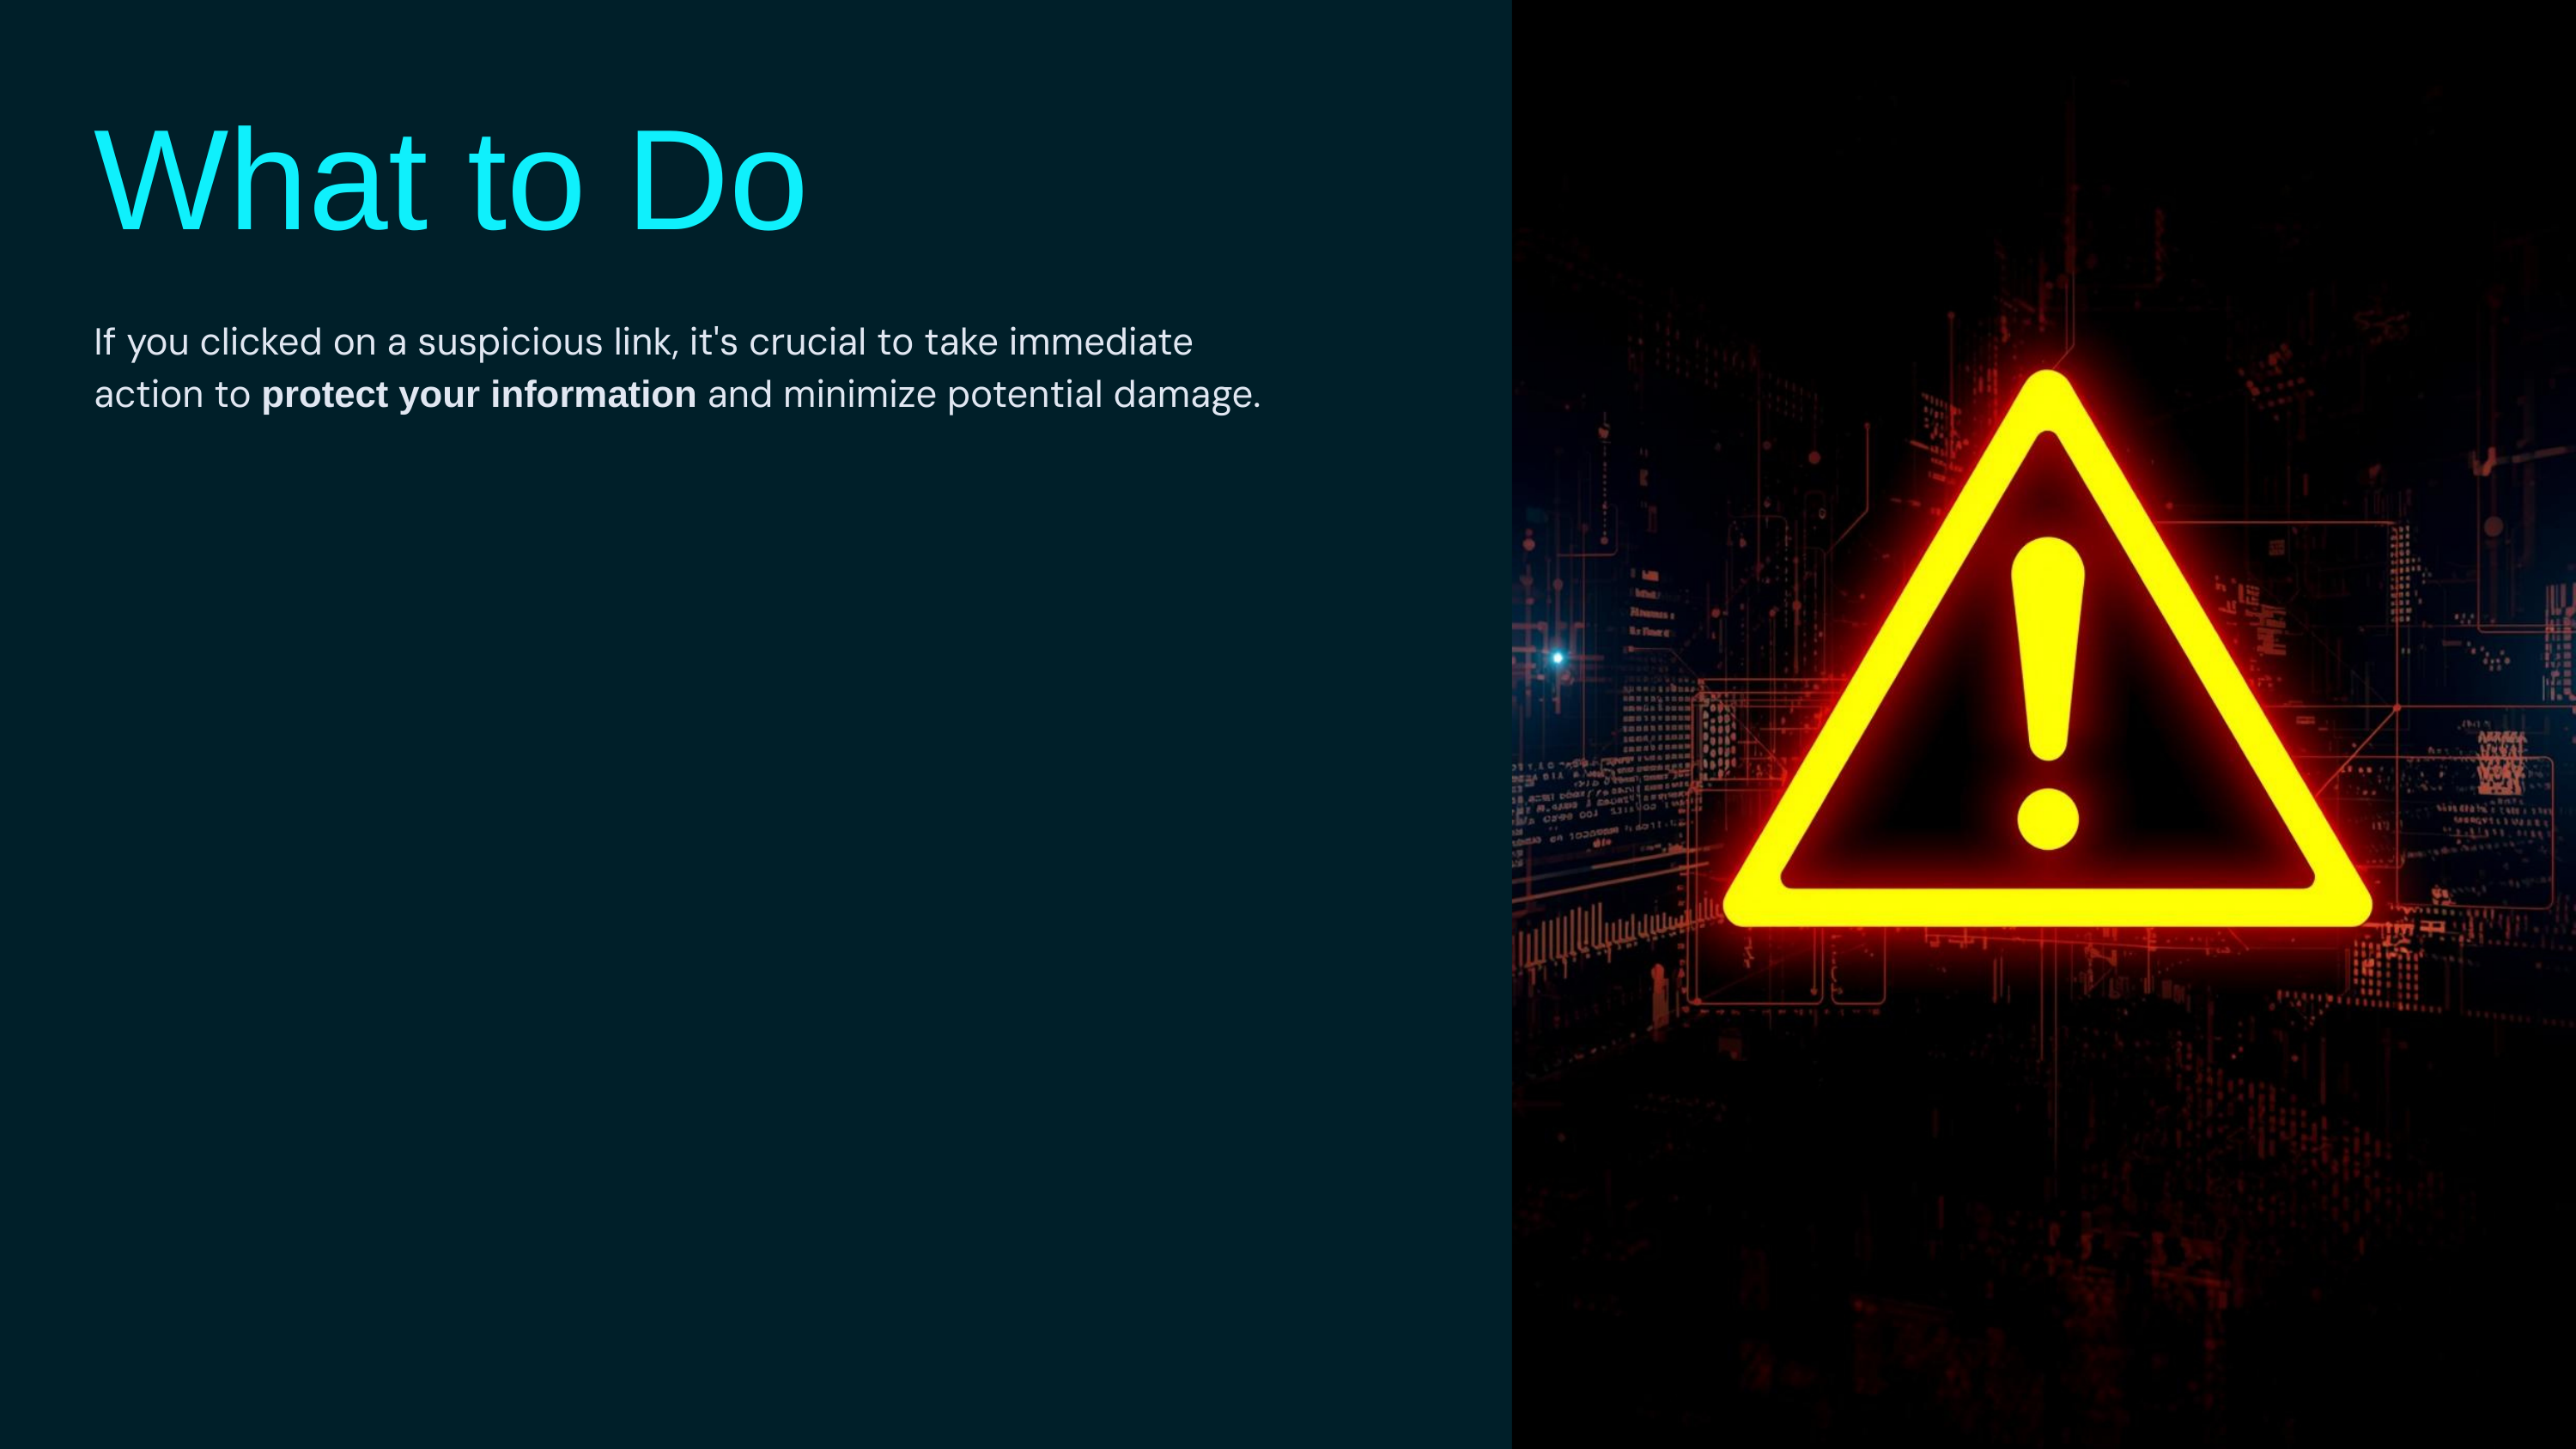

What to Do
If you clicked on a suspicious link, it's crucial to take immediate action to protect your information and minimize potential damage.